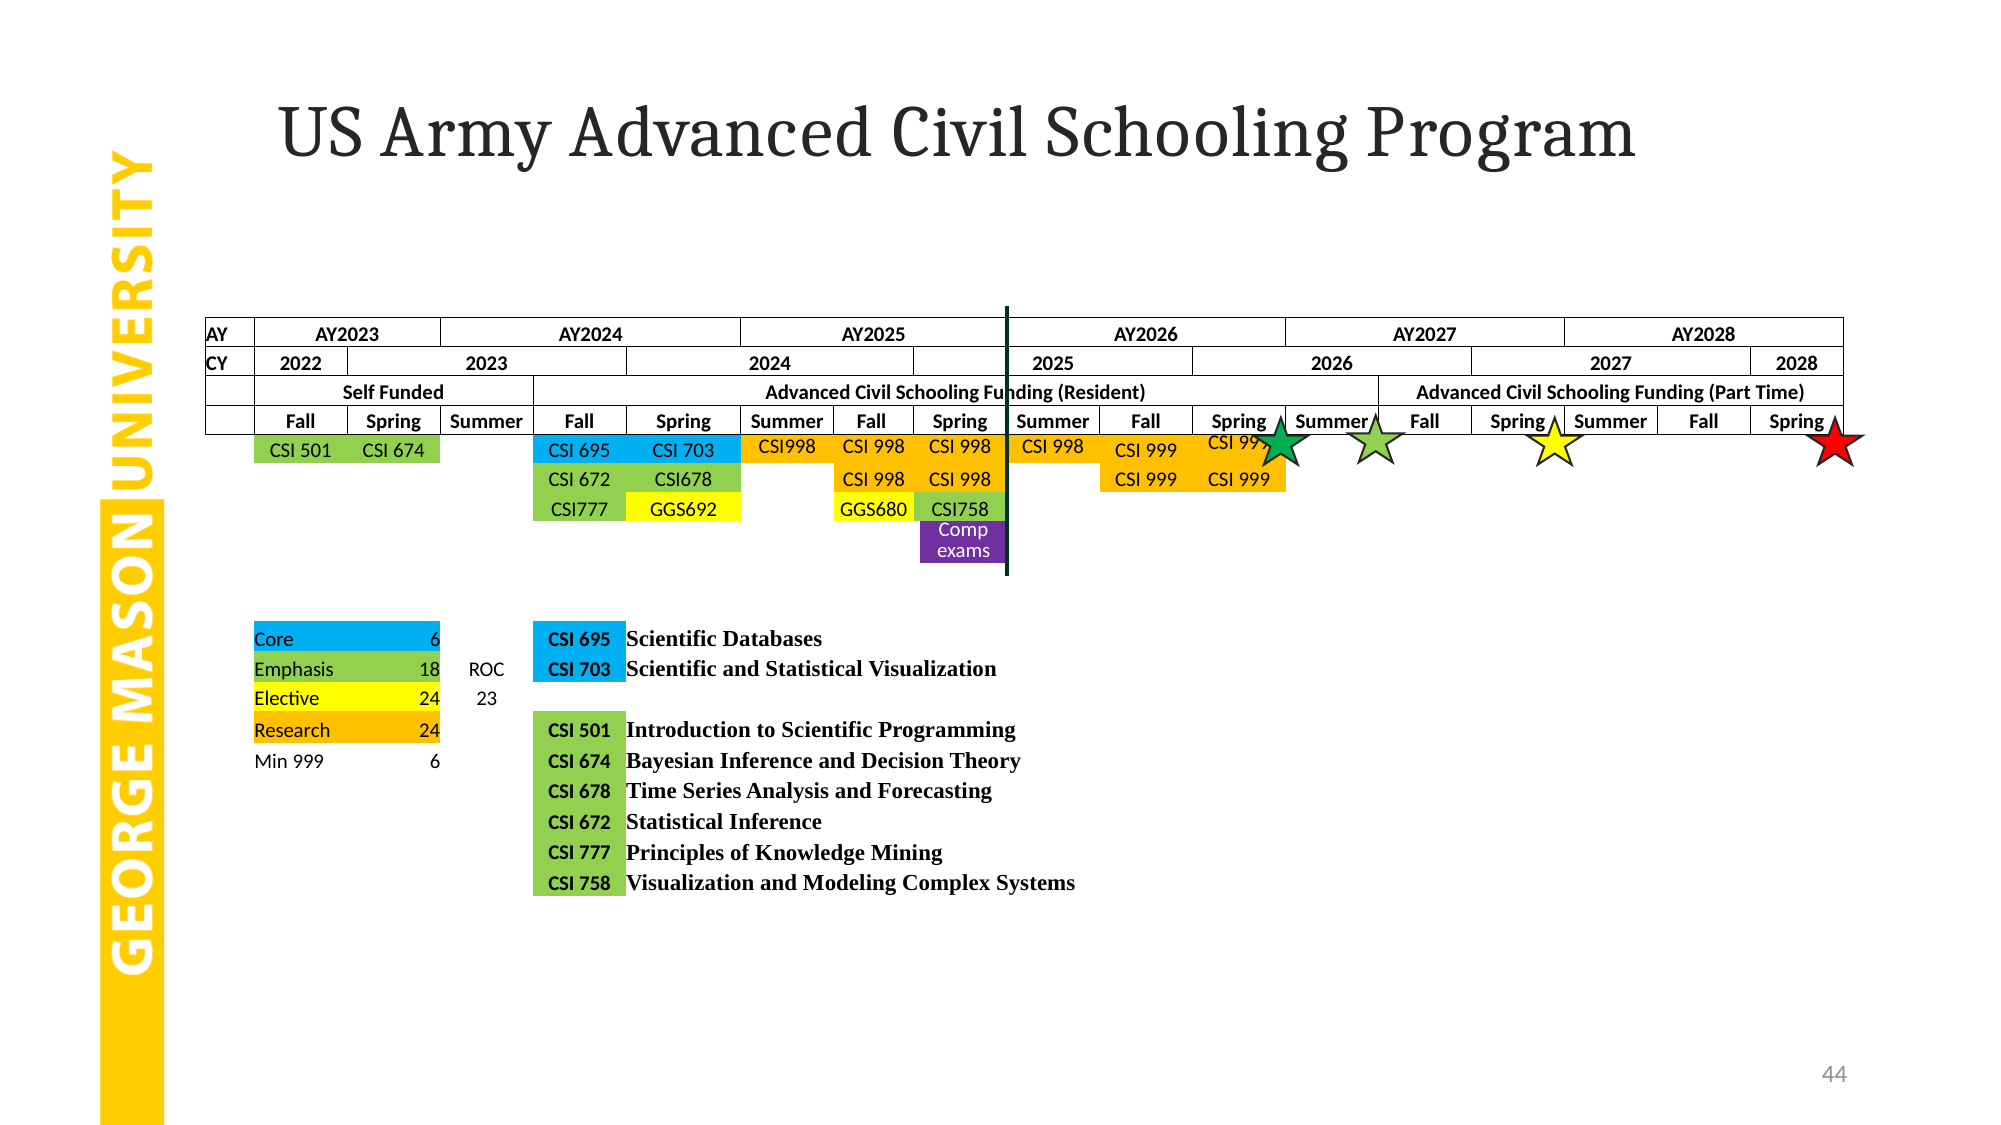

# US Army Advanced Civil Schooling Program
| AY | AY2023 |  | AY2024 |  |  | AY2025 |  |  |  | AY2026 |  |  | AY2027 |  |  | AY2028 |  |  |
| --- | --- | --- | --- | --- | --- | --- | --- | --- | --- | --- | --- | --- | --- | --- | --- | --- | --- | --- |
| CY | 2022 | 2023 |  |  | 2024 |  |  | 2025 |  |  |  | 2026 |  |  | 2027 |  |  | 2028 |
|  | Self Funded |  |  | Advanced Civil Schooling Funding (Resident) |  |  |  |  |  |  |  |  |  | Advanced Civil Schooling Funding (Part Time) |  |  |  |  |
|  | Fall | Spring | Summer | Fall | Spring | Summer | Fall | Spring |  | Summer | Fall | Spring | Summer | Fall | Spring | Summer | Fall | Spring |
|  | CSI 501 | CSI 674 |  | CSI 695 | CSI 703 | CSI998 | CSI 998 | CSI 998 |  | CSI 998 | CSI 999 | CSI 999 |  |  |  |  |  |  |
|  |  |  |  | CSI 672 | CSI678 |  | CSI 998 | CSI 998 |  |  | CSI 999 | CSI 999 |  |  |  |  |  |  |
|  |  |  |  | CSI777 | GGS692 |  | GGS680 | CSI758 |  |  |  |  |  |  |  |  |  |  |
|  |  |  |  |  |  |  |  |  | Comp exams |  |  |  |  |  |  |  |  |  |
|  |  |  |  |  |  |  |  |  |  |  |  |  |  |  |  |  |  |  |
|  |  |  |  |  |  |  |  |  |  |  |  |  |  |  |  |  |  |  |
|  | Core | 6 |  | CSI 695 | Scientific Databases |  |  |  |  |  |  |  |  |  |  |  |  |  |
|  | Emphasis | 18 | ROC | CSI 703 | Scientific and Statistical Visualization |  |  |  |  |  |  |  |  |  |  |  |  |  |
|  | Elective | 24 | 23 |  |  |  |  |  |  |  |  |  |  |  |  |  |  |  |
|  | Research | 24 |  | CSI 501 | Introduction to Scientific Programming |  |  |  |  |  |  |  |  |  |  |  |  |  |
|  | Min 999 | 6 |  | CSI 674 | Bayesian Inference and Decision Theory |  |  |  |  |  |  |  |  |  |  |  |  |  |
|  |  |  |  | CSI 678 | Time Series Analysis and Forecasting |  |  |  |  |  |  |  |  |  |  |  |  |  |
|  |  |  |  | CSI 672 | Statistical Inference |  |  |  |  |  |  |  |  |  |  |  |  |  |
|  |  |  |  | CSI 777 | Principles of Knowledge Mining |  |  |  |  |  |  |  |  |  |  |  |  |  |
|  |  |  |  | CSI 758 | Visualization and Modeling Complex Systems |  |  |  |  |  |  |  |  |  |  |  |  |  |

44